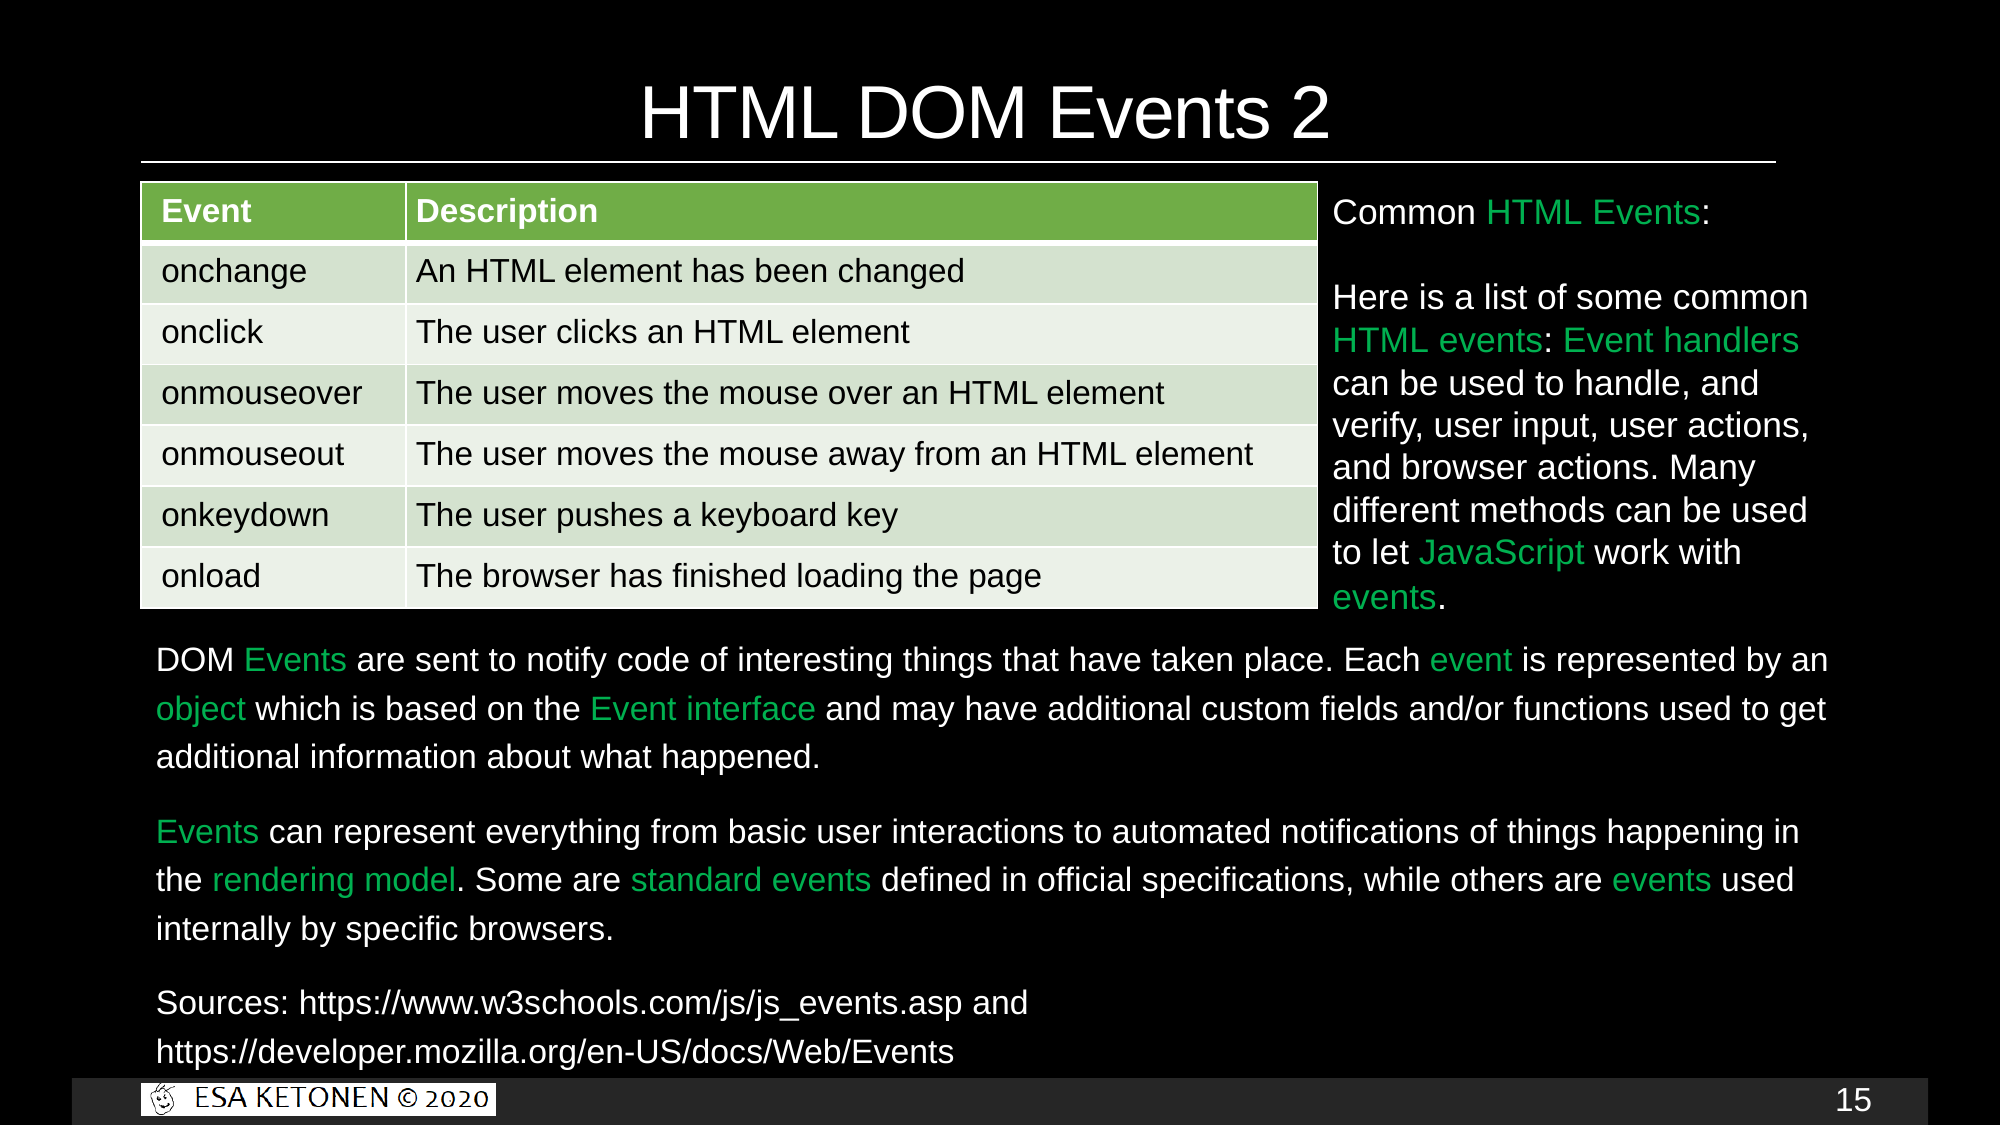

# HTML DOM Events 2

DOM Events are sent to notify code of interesting things that have taken place. Each event is represented by an object which is based on the Event interface and may have additional custom fields and/or functions used to get additional information about what happened.
Events can represent everything from basic user interactions to automated notifications of things happening in the rendering model. Some are standard events defined in official specifications, while others are events used internally by specific browsers.
Sources: https://www.w3schools.com/js/js_events.asp and https://developer.mozilla.org/en-US/docs/Web/Events

| Event | Description |
| --- | --- |
| onchange | An HTML element has been changed |
| onclick | The user clicks an HTML element |
| onmouseover | The user moves the mouse over an HTML element |
| onmouseout | The user moves the mouse away from an HTML element |
| onkeydown | The user pushes a keyboard key |
| onload | The browser has finished loading the page |
Common HTML Events:

Here is a list of some common HTML events: Event handlers can be used to handle, and verify, user input, user actions, and browser actions. Many different methods can be used to let JavaScript work with events.

15